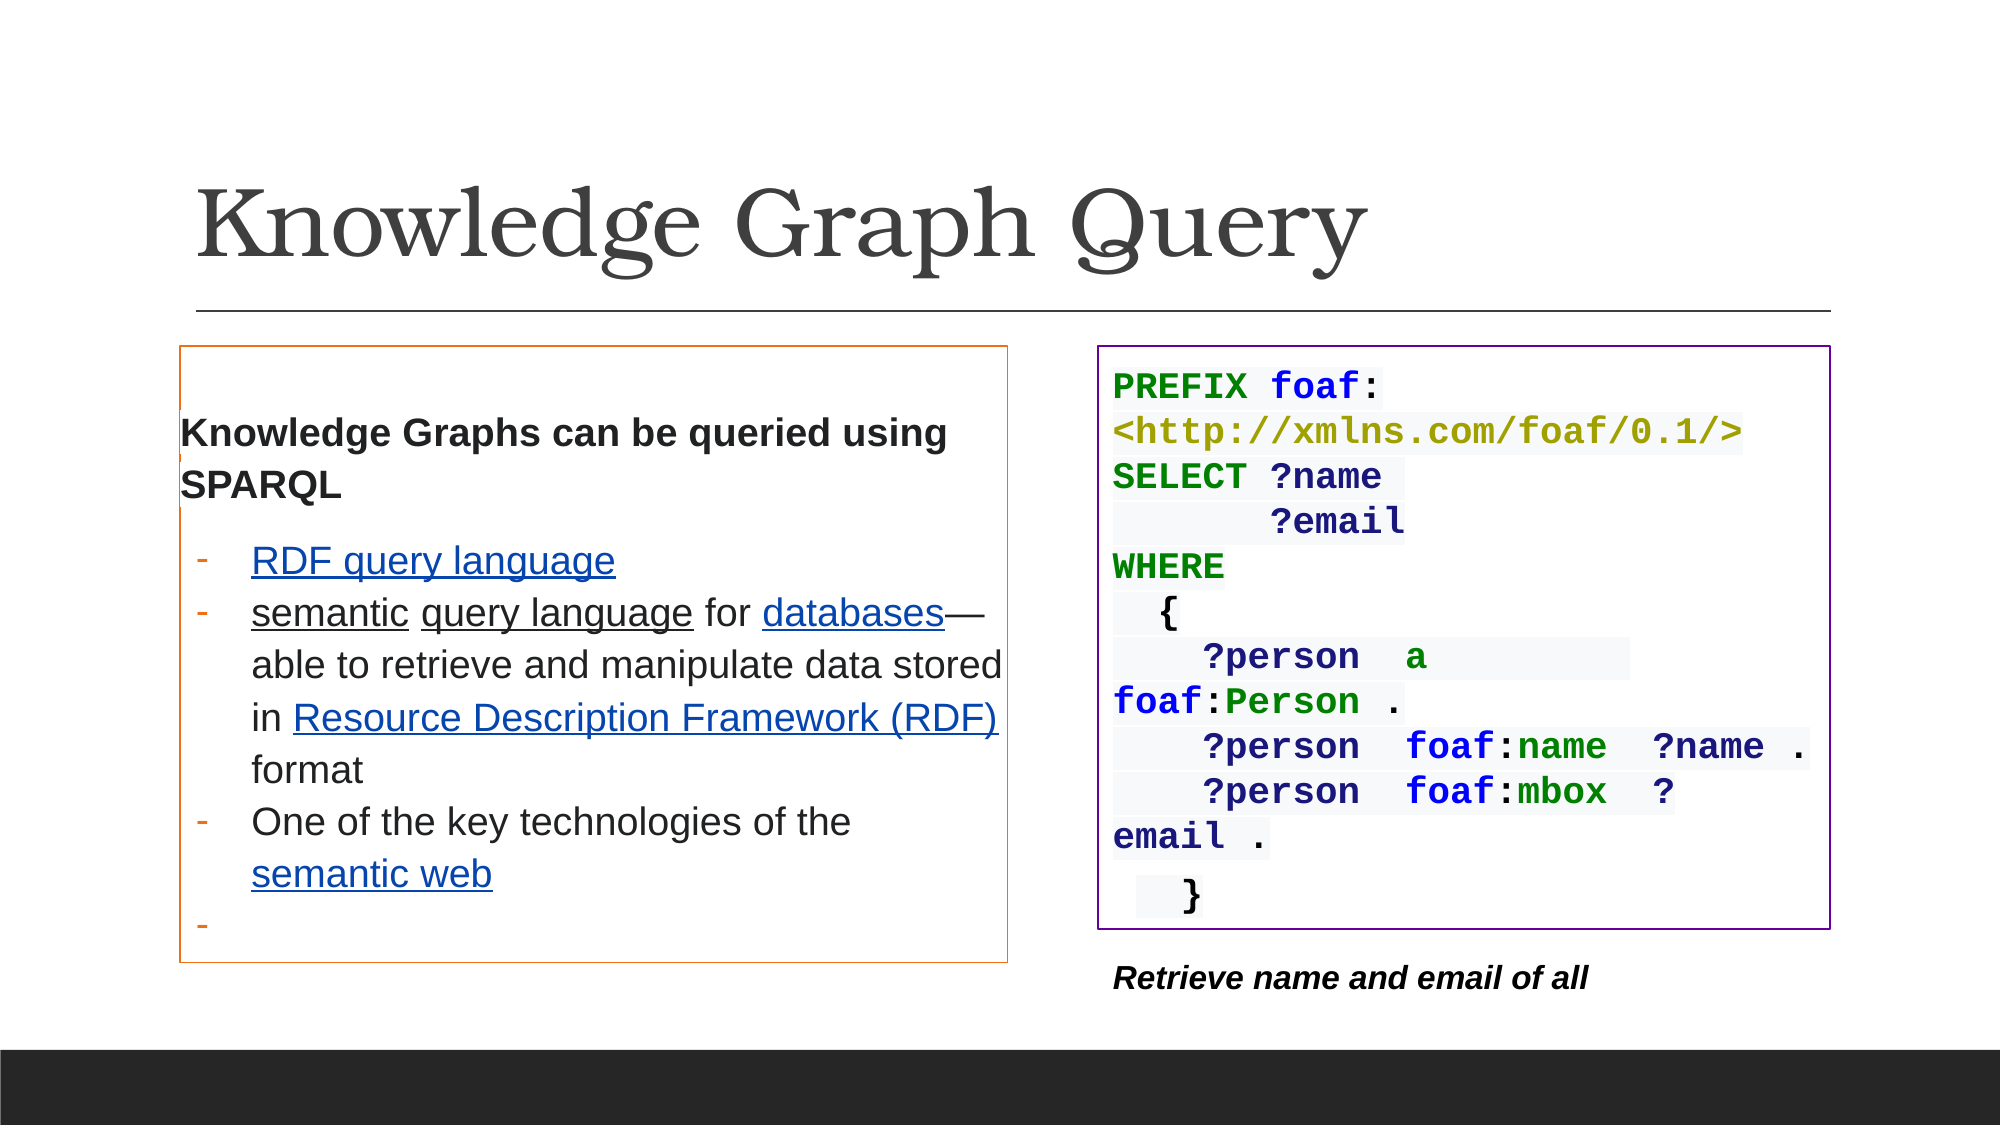

# Knowledge Graph Query

Knowledge Graphs can be queried using SPARQL
RDF query language
semantic query language for databases—able to retrieve and manipulate data stored in Resource Description Framework (RDF) format
One of the key technologies of the semantic web

PREFIX foaf: <http://xmlns.com/foaf/0.1/>
SELECT ?name
       ?email
WHERE
  {
    ?person  a          foaf:Person .
    ?person  foaf:name  ?name .
    ?person  foaf:mbox  ?email .
  }
Retrieve name and email of all